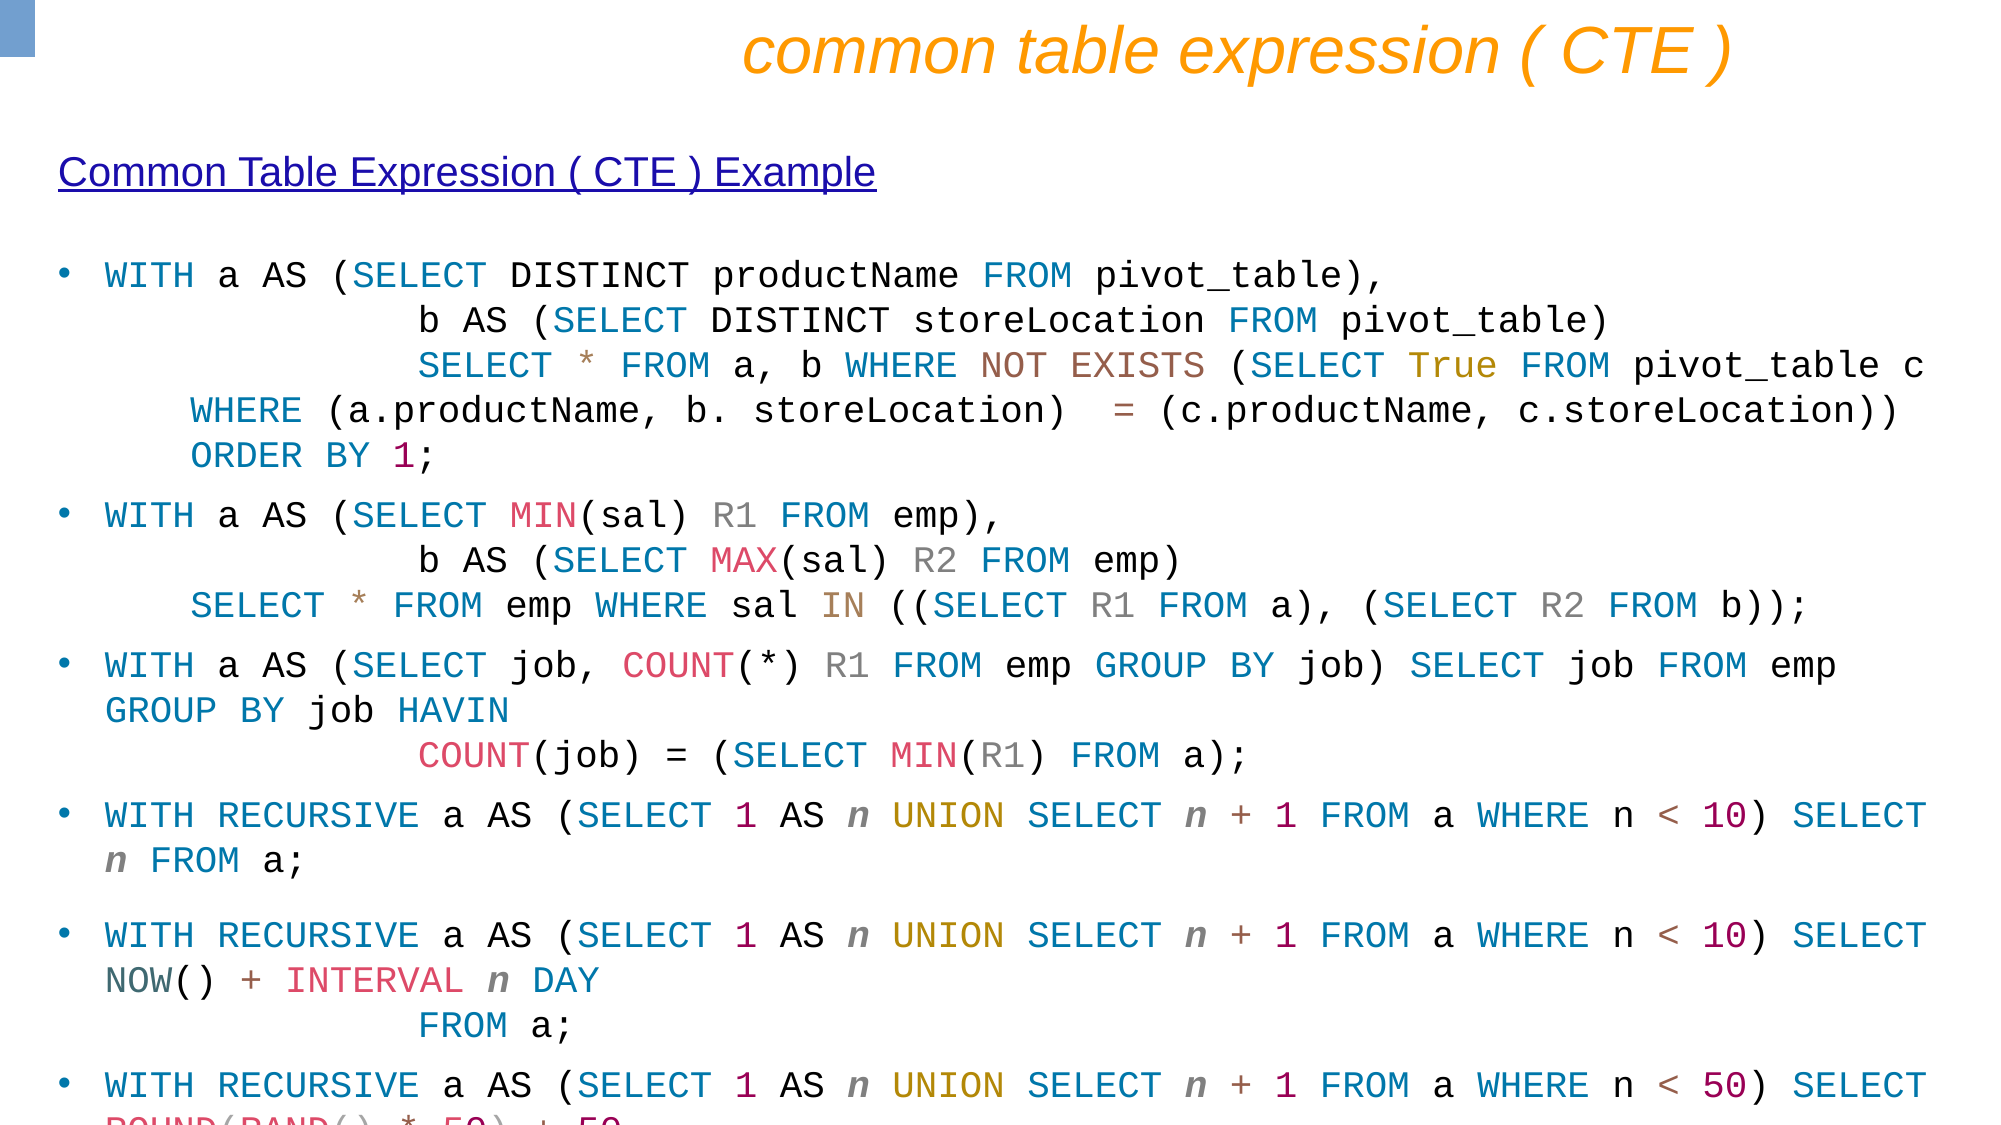

common table expression ( CTE )
Common Table Expression ( CTE ) Example

WITH a AS (SELECT DISTINCT productName FROM pivot_table),
                b AS (SELECT DISTINCT storeLocation FROM pivot_table)
                SELECT * FROM a, b WHERE NOT EXISTS (SELECT True FROM pivot_table c WHERE (a.productName, b. storeLocation)  = (c.productName, c.storeLocation)) ORDER BY 1;

WITH a AS (SELECT MIN(sal) R1 FROM emp),
                b AS (SELECT MAX(sal) R2 FROM emp)
SELECT * FROM emp WHERE sal IN ((SELECT R1 FROM a), (SELECT R2 FROM b));

WITH a AS (SELECT job, COUNT(*) R1 FROM emp GROUP BY job) SELECT job FROM emp GROUP BY job HAVIN
                COUNT(job) = (SELECT MIN(R1) FROM a);

WITH RECURSIVE a AS (SELECT 1 AS n UNION SELECT n + 1 FROM a WHERE n < 10) SELECT n FROM a;

WITH RECURSIVE a AS (SELECT 1 AS n UNION SELECT n + 1 FROM a WHERE n < 10) SELECT NOW() + INTERVAL n DAY
                FROM a;

WITH RECURSIVE a AS (SELECT 1 AS n UNION SELECT n + 1 FROM a WHERE n < 50) SELECT ROUND(RAND() * 50) + 50
                FROM a;